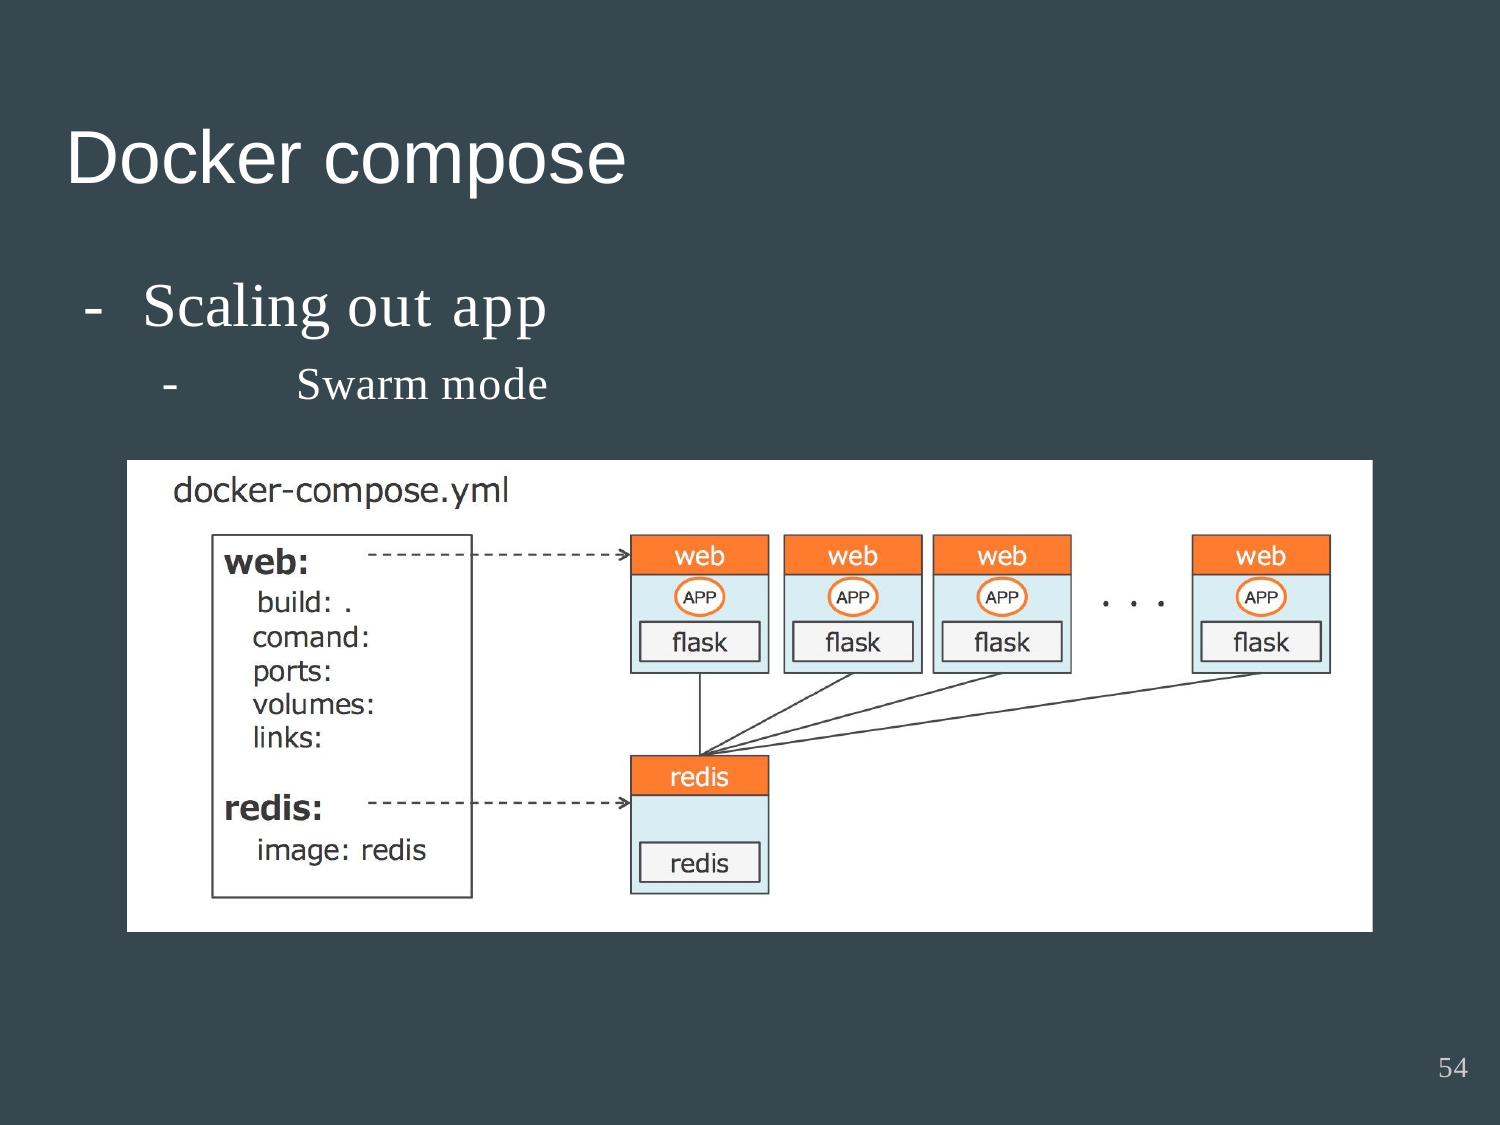

# Docker compose
-	Scaling out app
-	Swarm mode

54